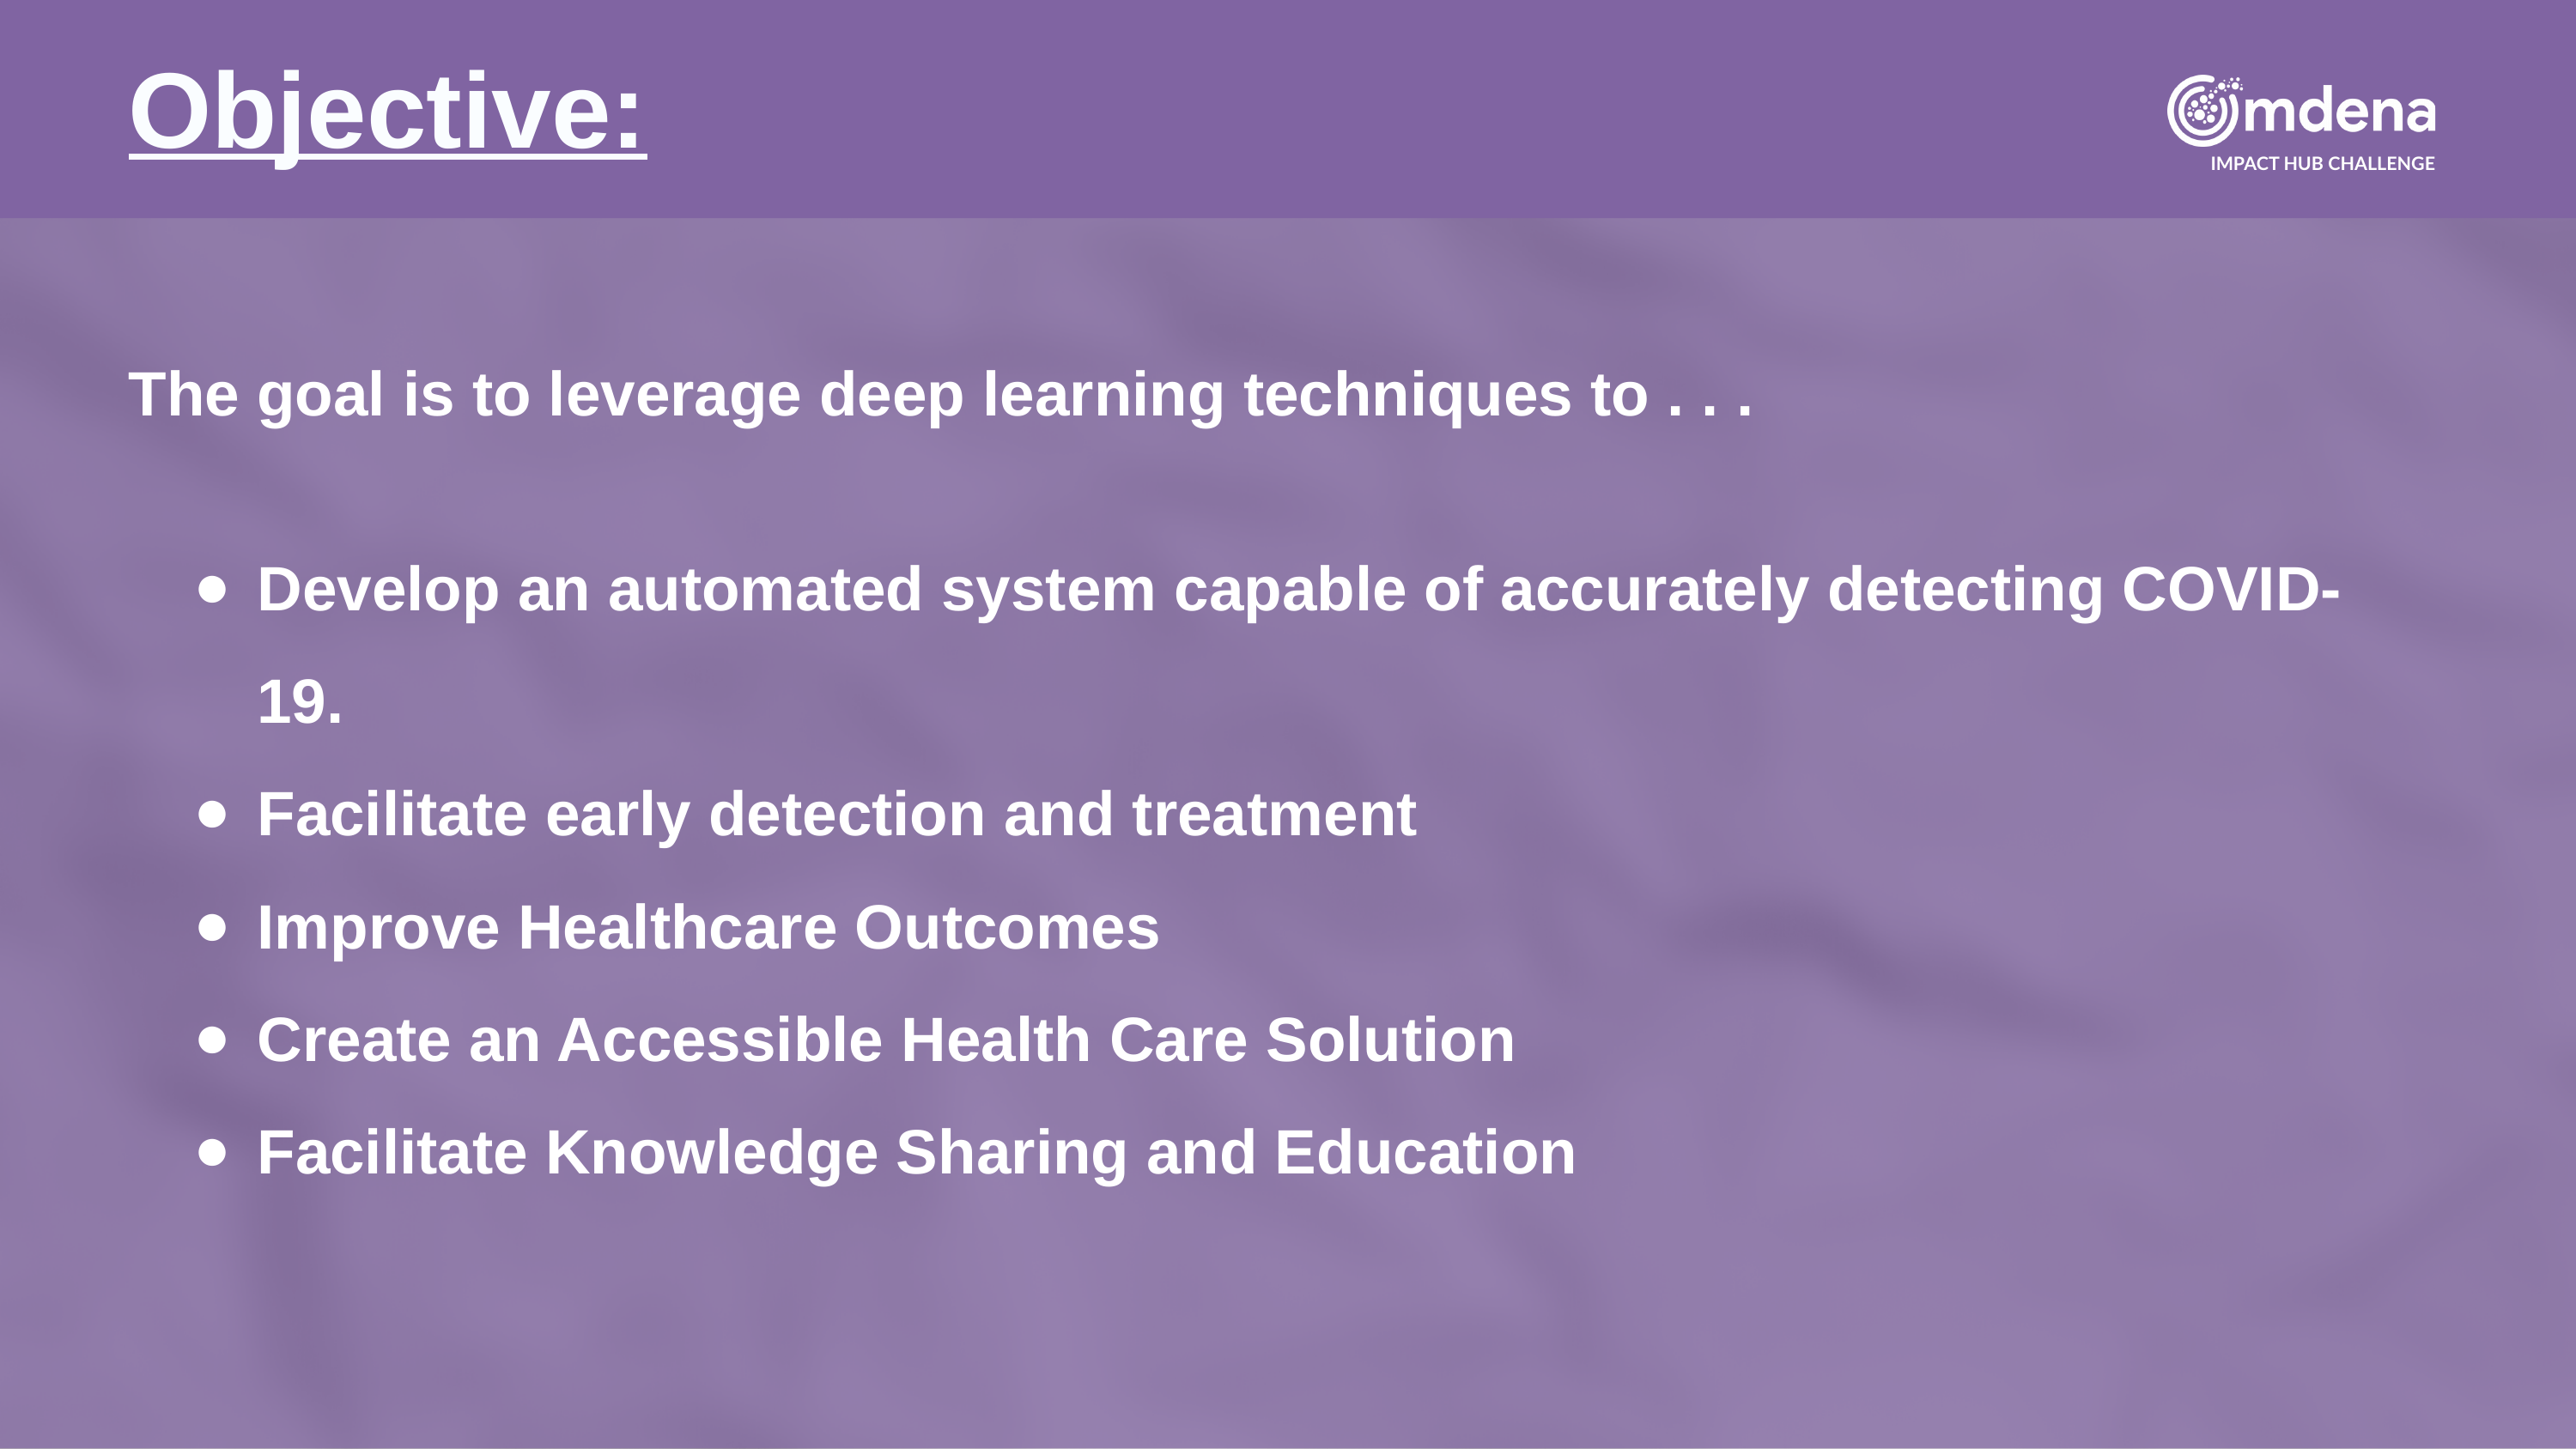

Objective:

IMPACT HUB CHALLENGE

The goal is to leverage deep learning techniques to . . .

Develop an automated system capable of accurately detecting COVID-19.
Facilitate early detection and treatment
Improve Healthcare Outcomes
Create an Accessible Health Care Solution
Facilitate Knowledge Sharing and Education